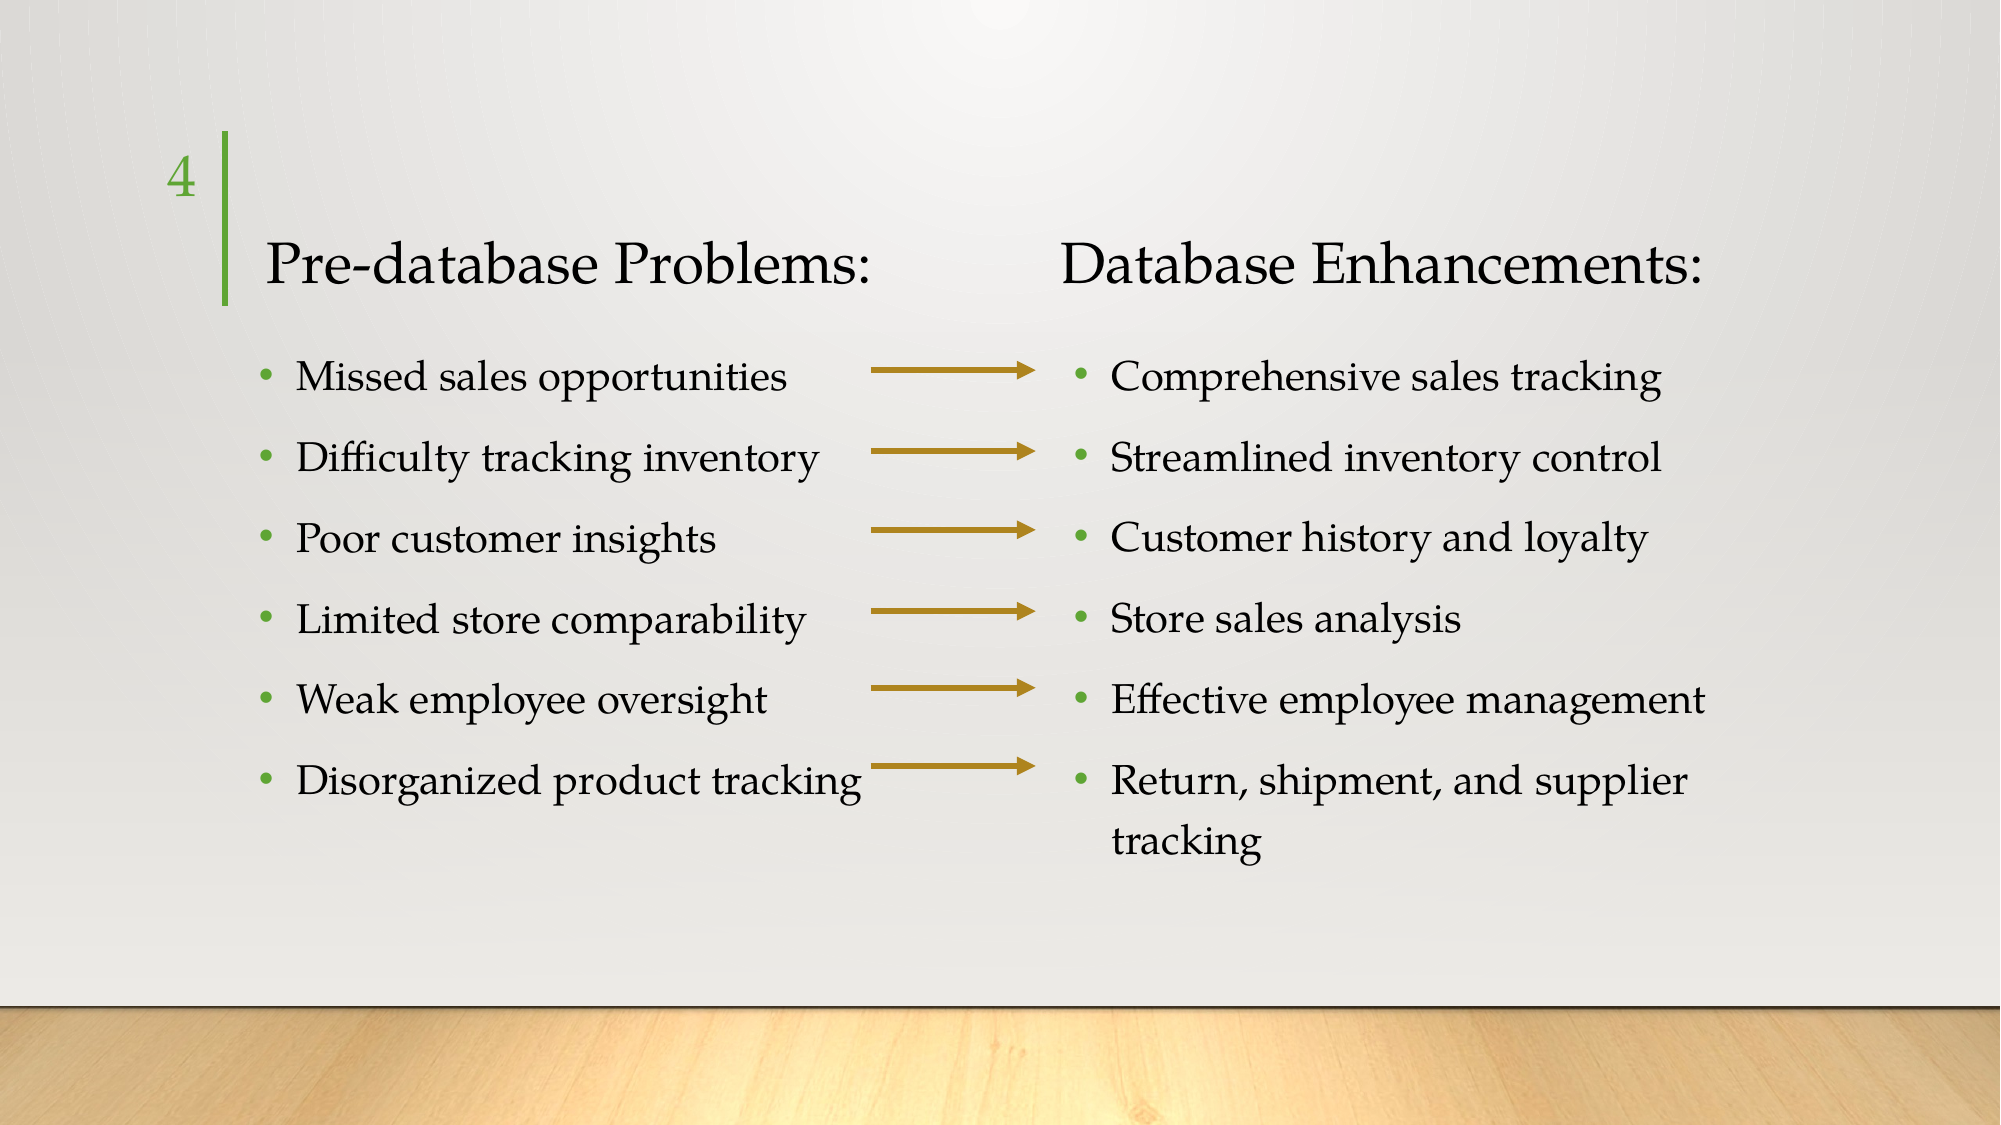

4
# Pre-database Problems:	   Database Enhancements:
Comprehensive sales tracking
Streamlined inventory control
Customer history and loyalty
Store sales analysis
Effective employee management
Return, shipment, and supplier tracking
Missed sales opportunities
Difficulty tracking inventory
Poor customer insights
Limited store comparability
Weak employee oversight
Disorganized product tracking